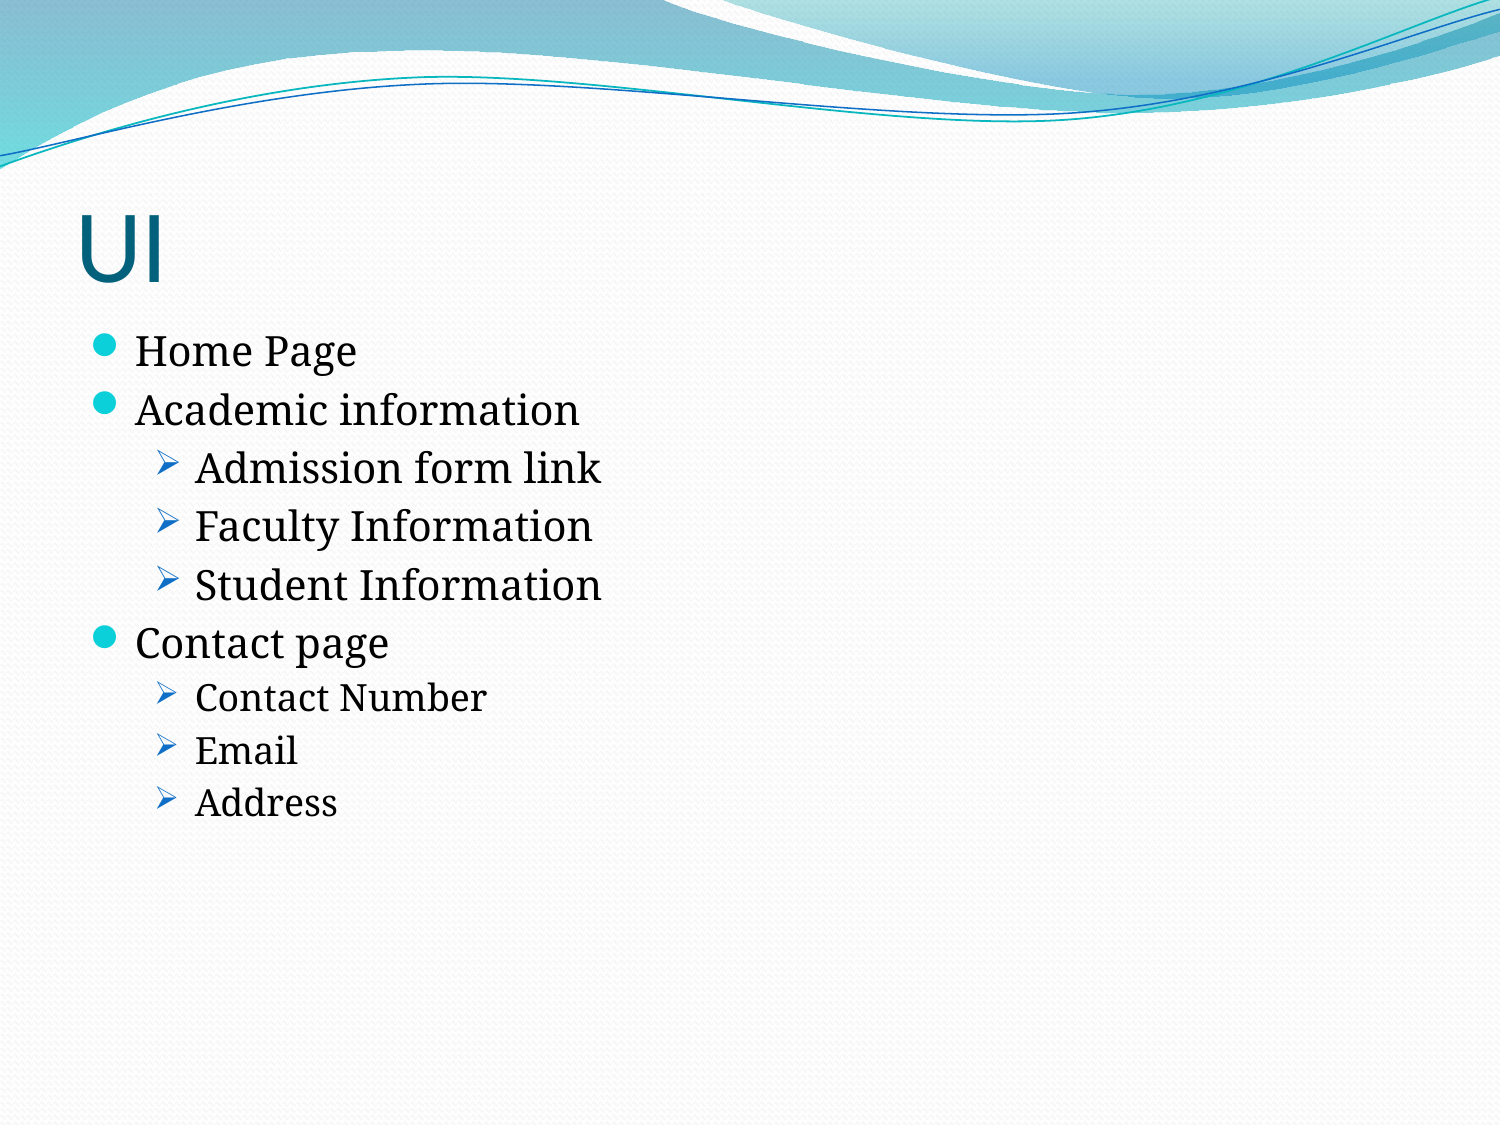

# UI
Home Page
Academic information
Admission form link
Faculty Information
Student Information
Contact page
Contact Number
Email
Address